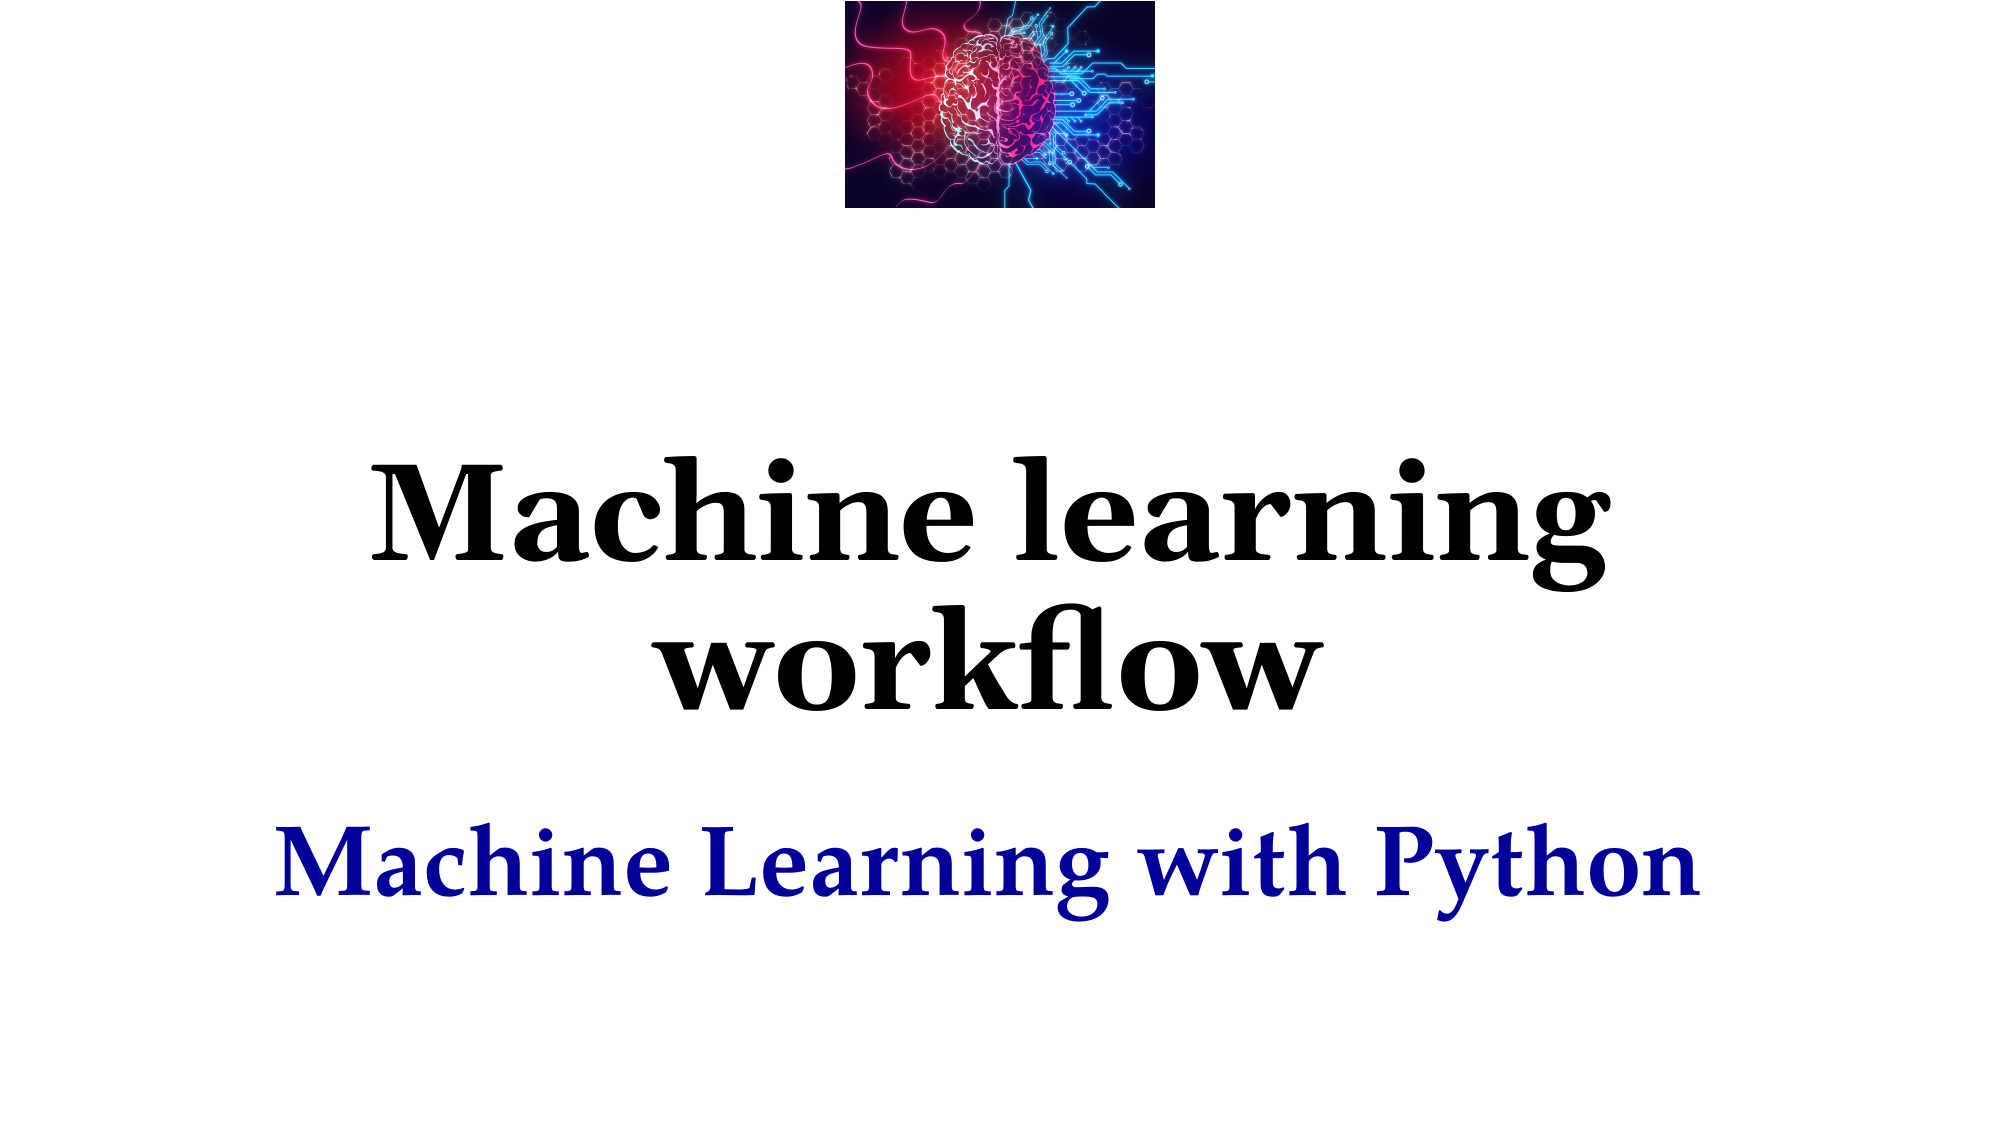

# Machine learning workflow
Machine Learning with Python